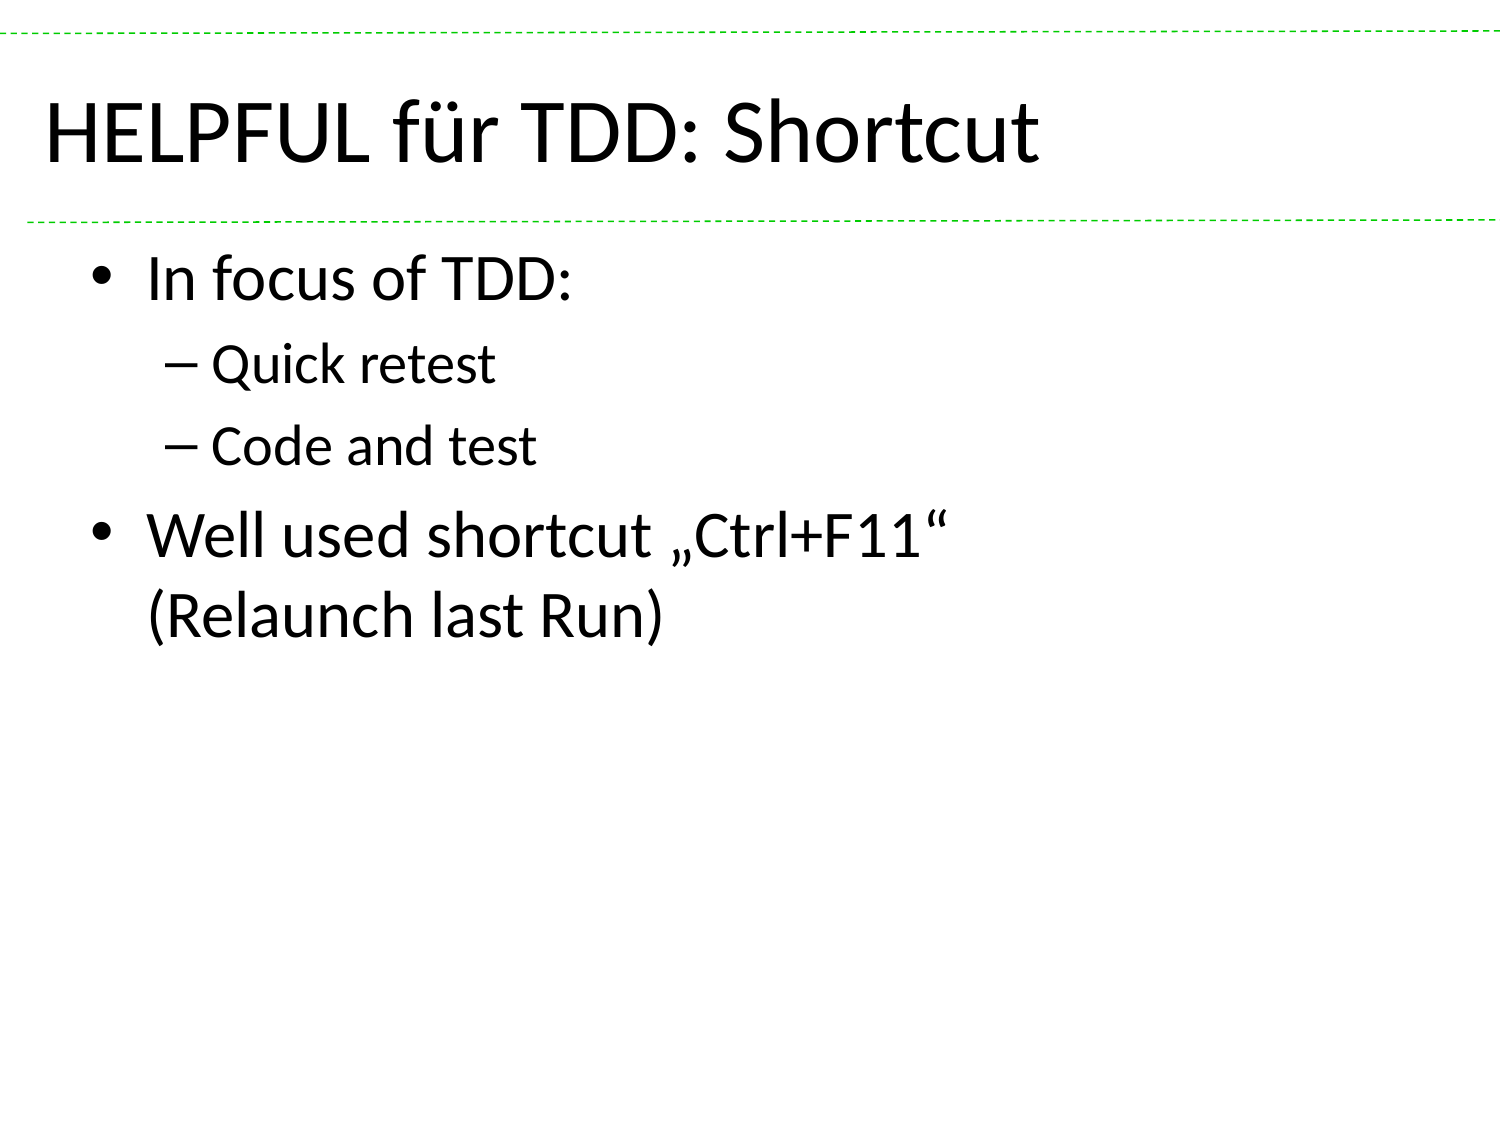

# HELPFUL für TDD: Shortcut
In focus of TDD:
Quick retest
Code and test
Well used shortcut „Ctrl+F11“
(Relaunch last Run)